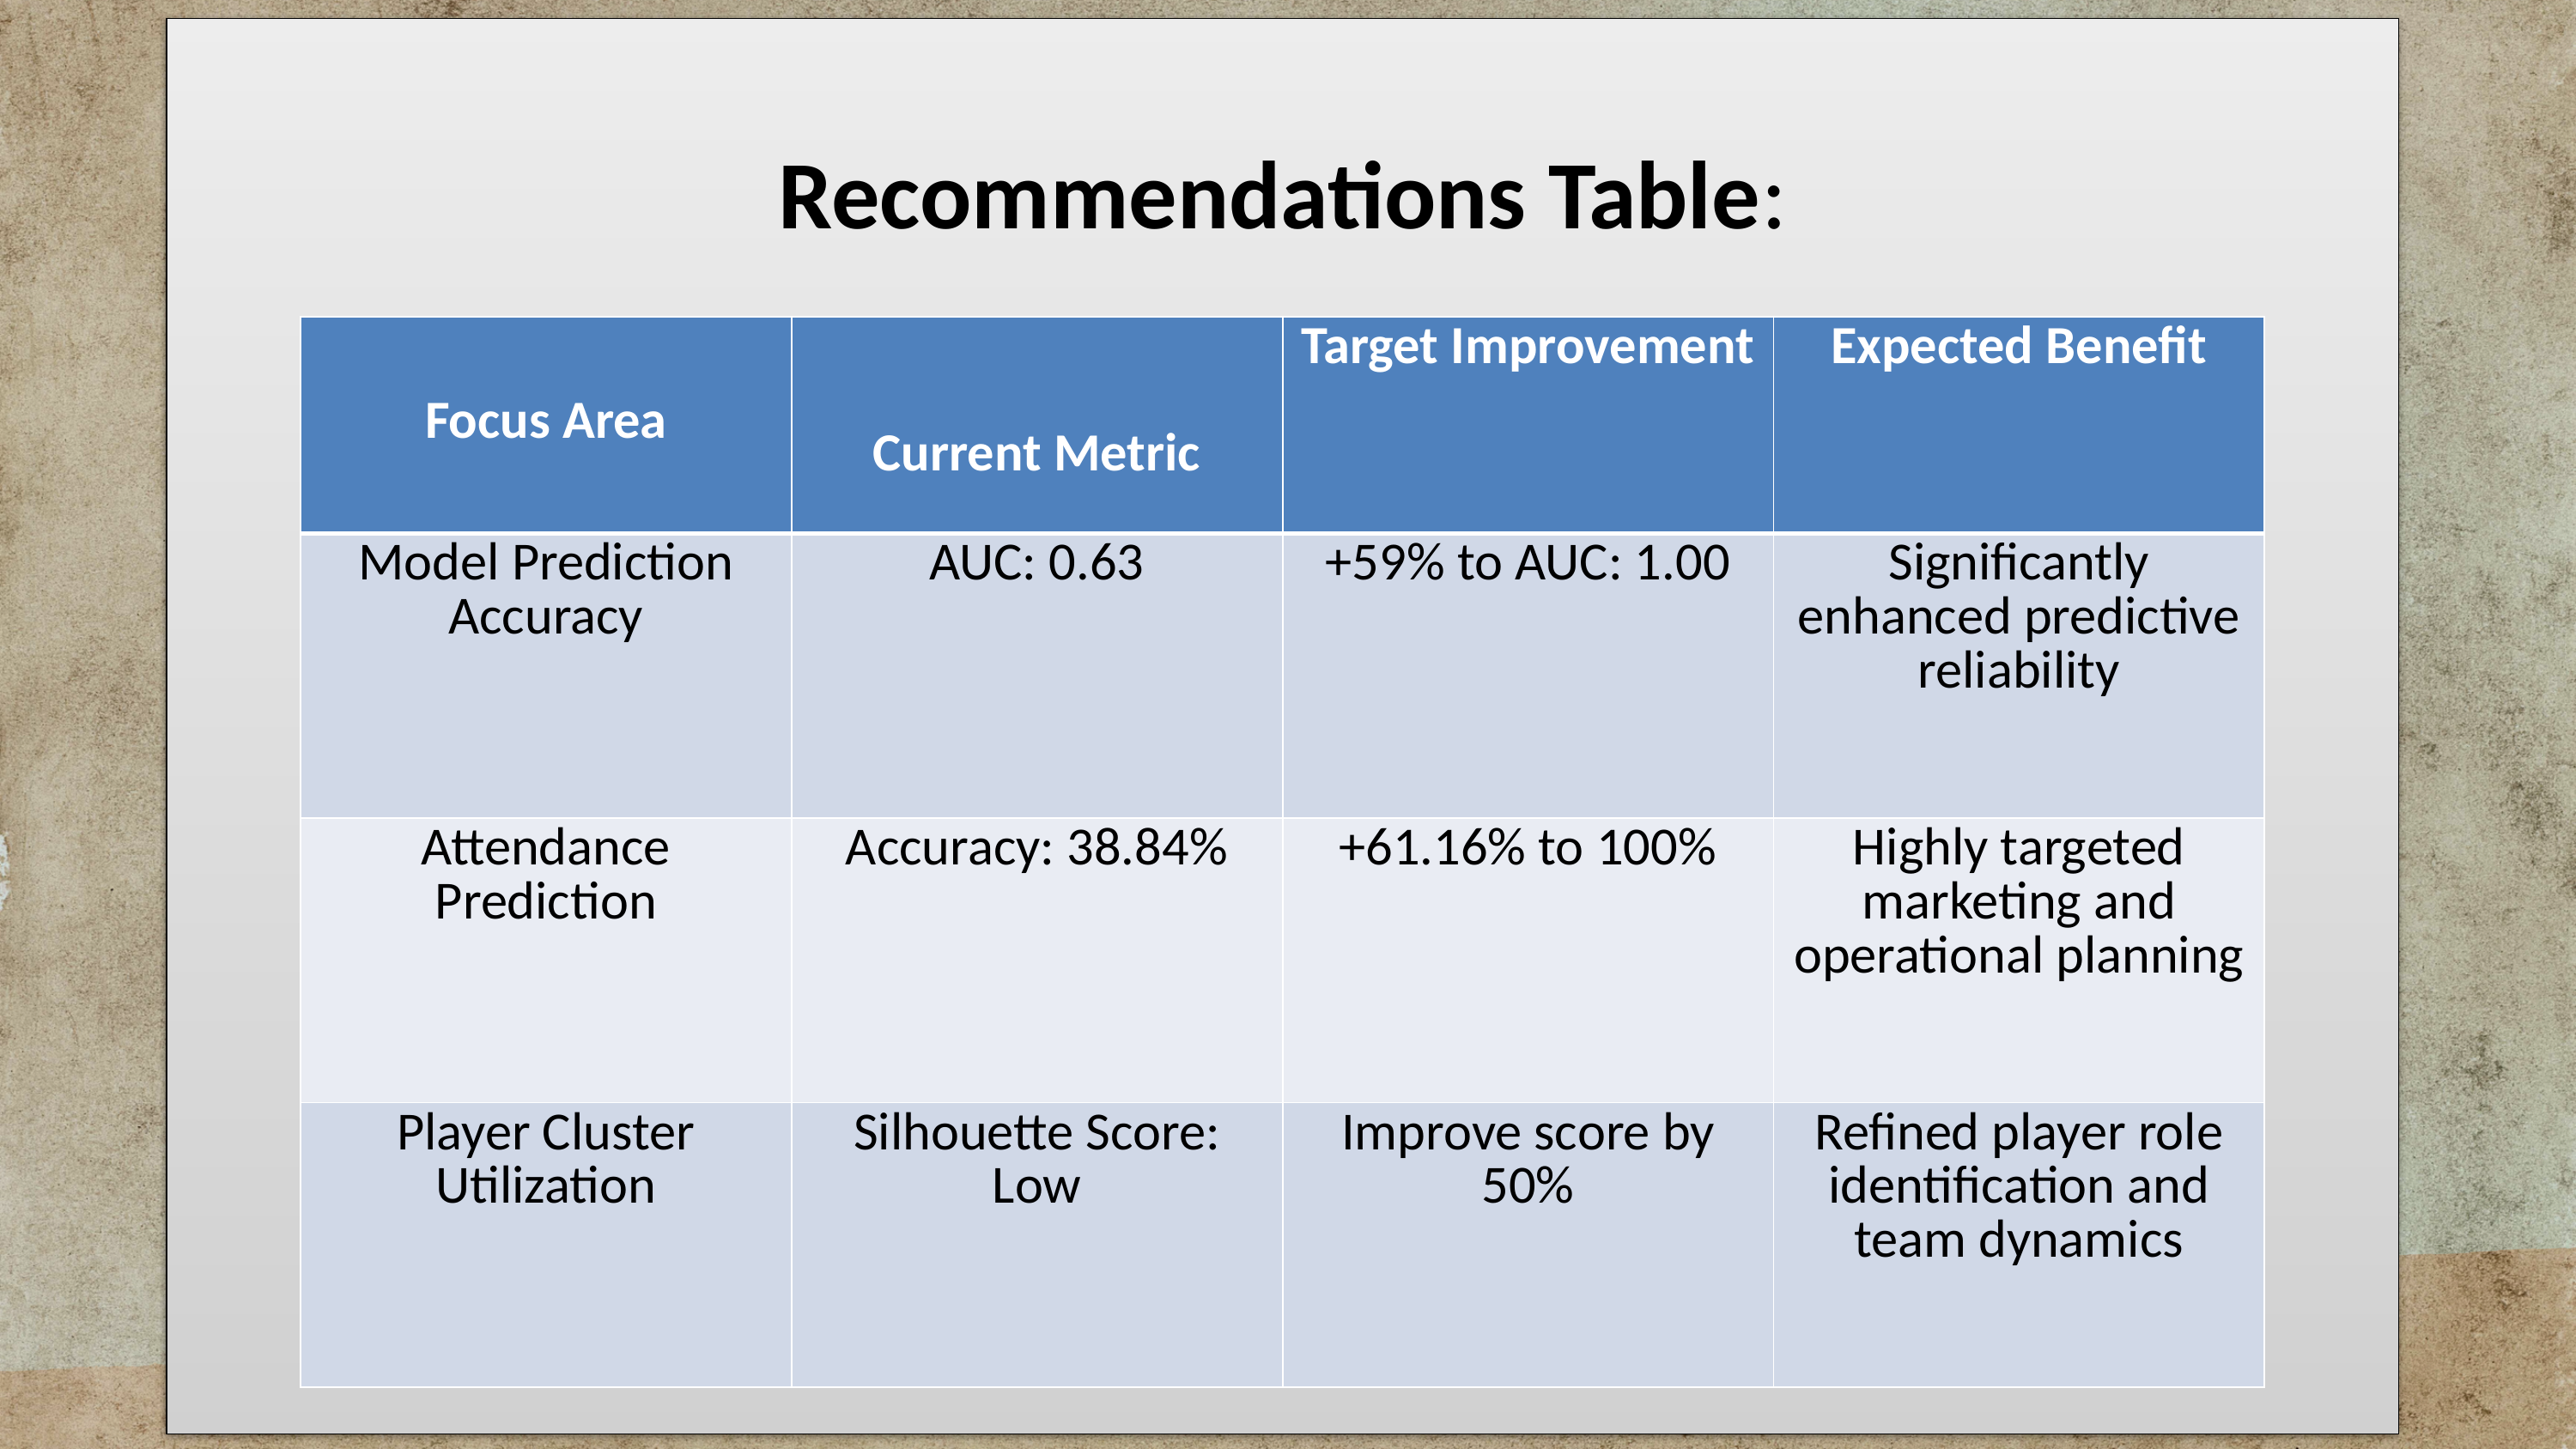

Recommendations Table:

| Focus Area | Current Metric | Target Improvement | Expected Benefit |
| --- | --- | --- | --- |
| Model Prediction Accuracy | AUC: 0.63 | +59% to AUC: 1.00 | Significantly enhanced predictive reliability |
| Attendance Prediction | Accuracy: 38.84% | +61.16% to 100% | Highly targeted marketing and operational planning |
| Player Cluster Utilization | Silhouette Score: Low | Improve score by 50% | Refined player role identification and team dynamics |